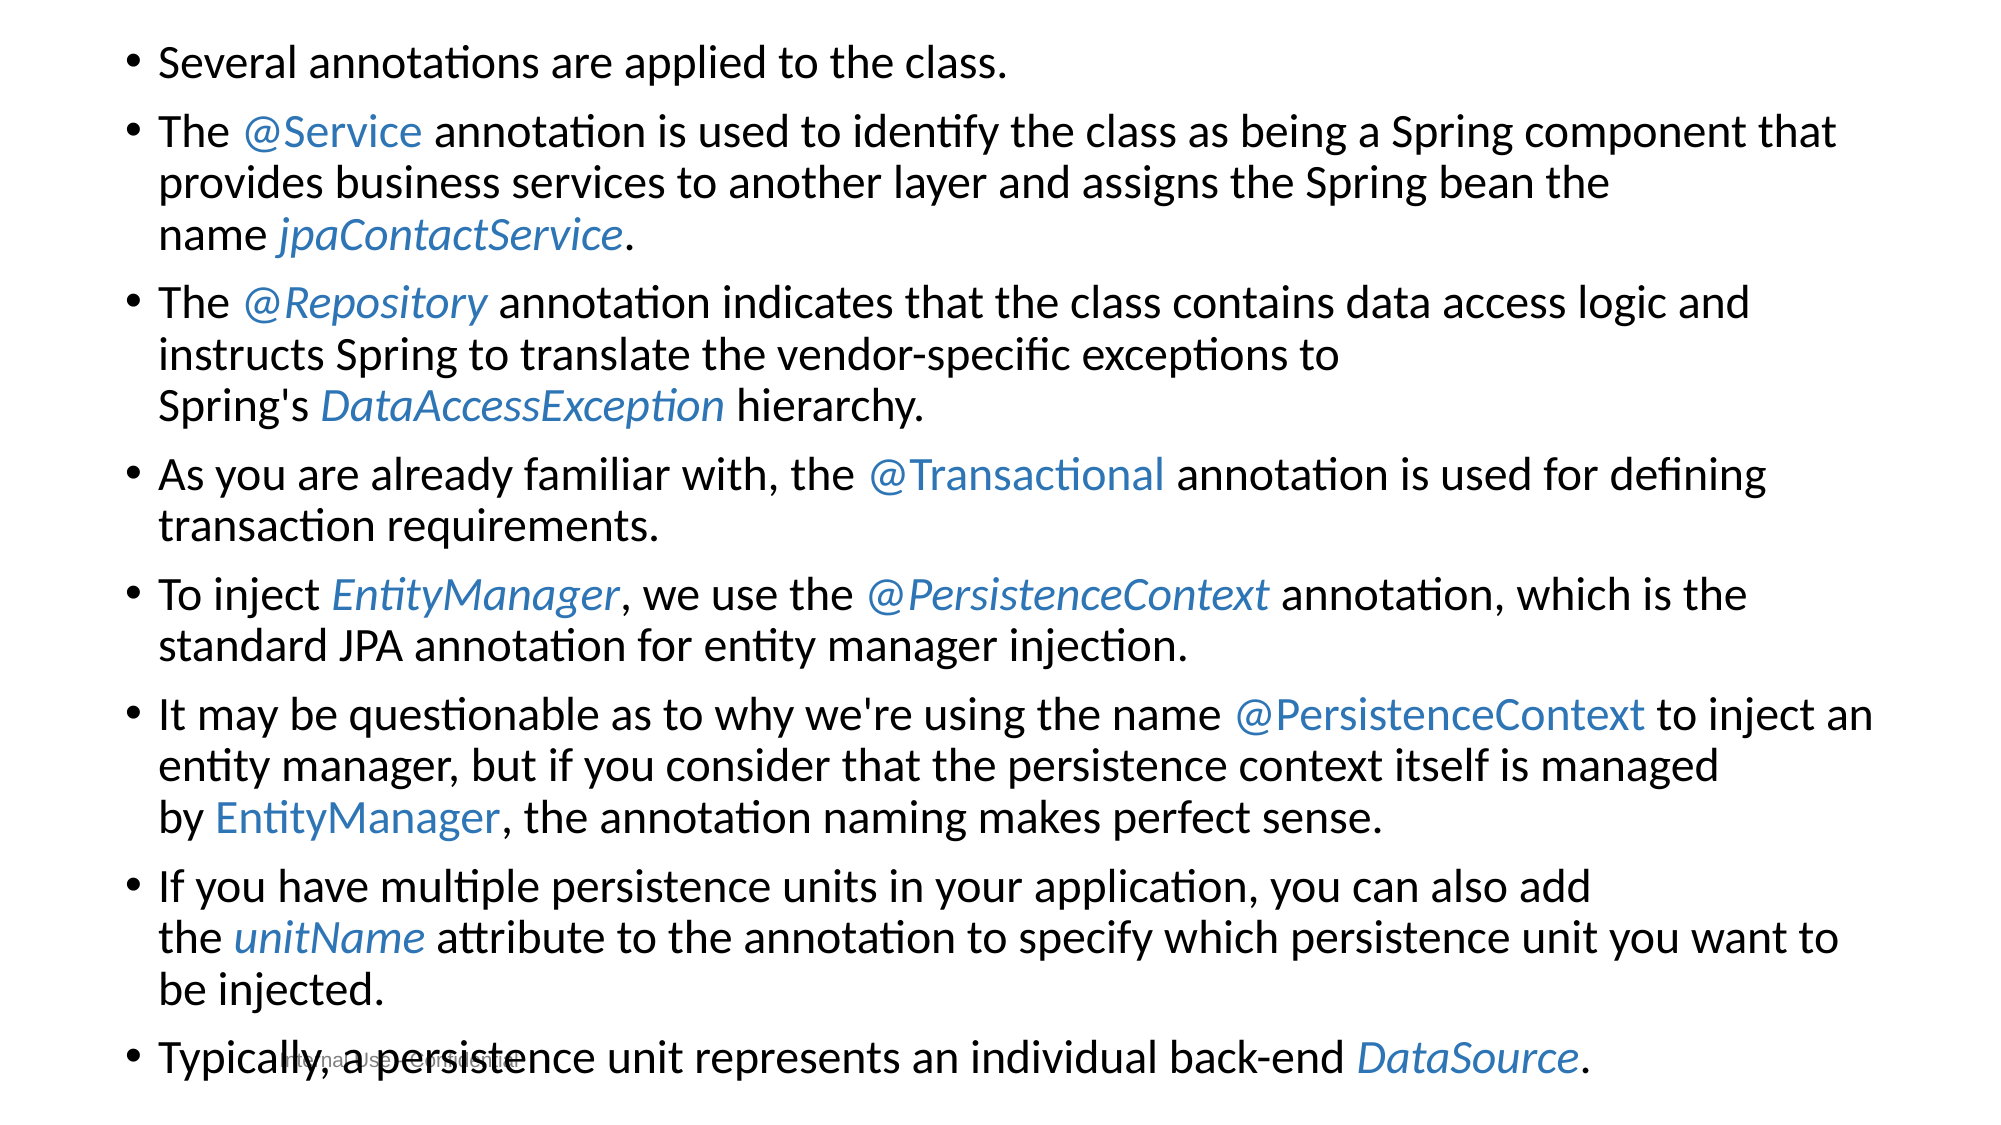

Several annotations are applied to the class.
The @Service annotation is used to identify the class as being a Spring component that provides business services to another layer and assigns the Spring bean the name jpaContactService.
The @Repository annotation indicates that the class contains data access logic and instructs Spring to translate the vendor-specific exceptions to Spring's DataAccessException hierarchy.
As you are already familiar with, the @Transactional annotation is used for defining transaction requirements.
To inject EntityManager, we use the @PersistenceContext annotation, which is the standard JPA annotation for entity manager injection.
It may be questionable as to why we're using the name @PersistenceContext to inject an entity manager, but if you consider that the persistence context itself is managed by EntityManager, the annotation naming makes perfect sense.
If you have multiple persistence units in your application, you can also add the unitName attribute to the annotation to specify which persistence unit you want to be injected.
Typically, a persistence unit represents an individual back-end DataSource.